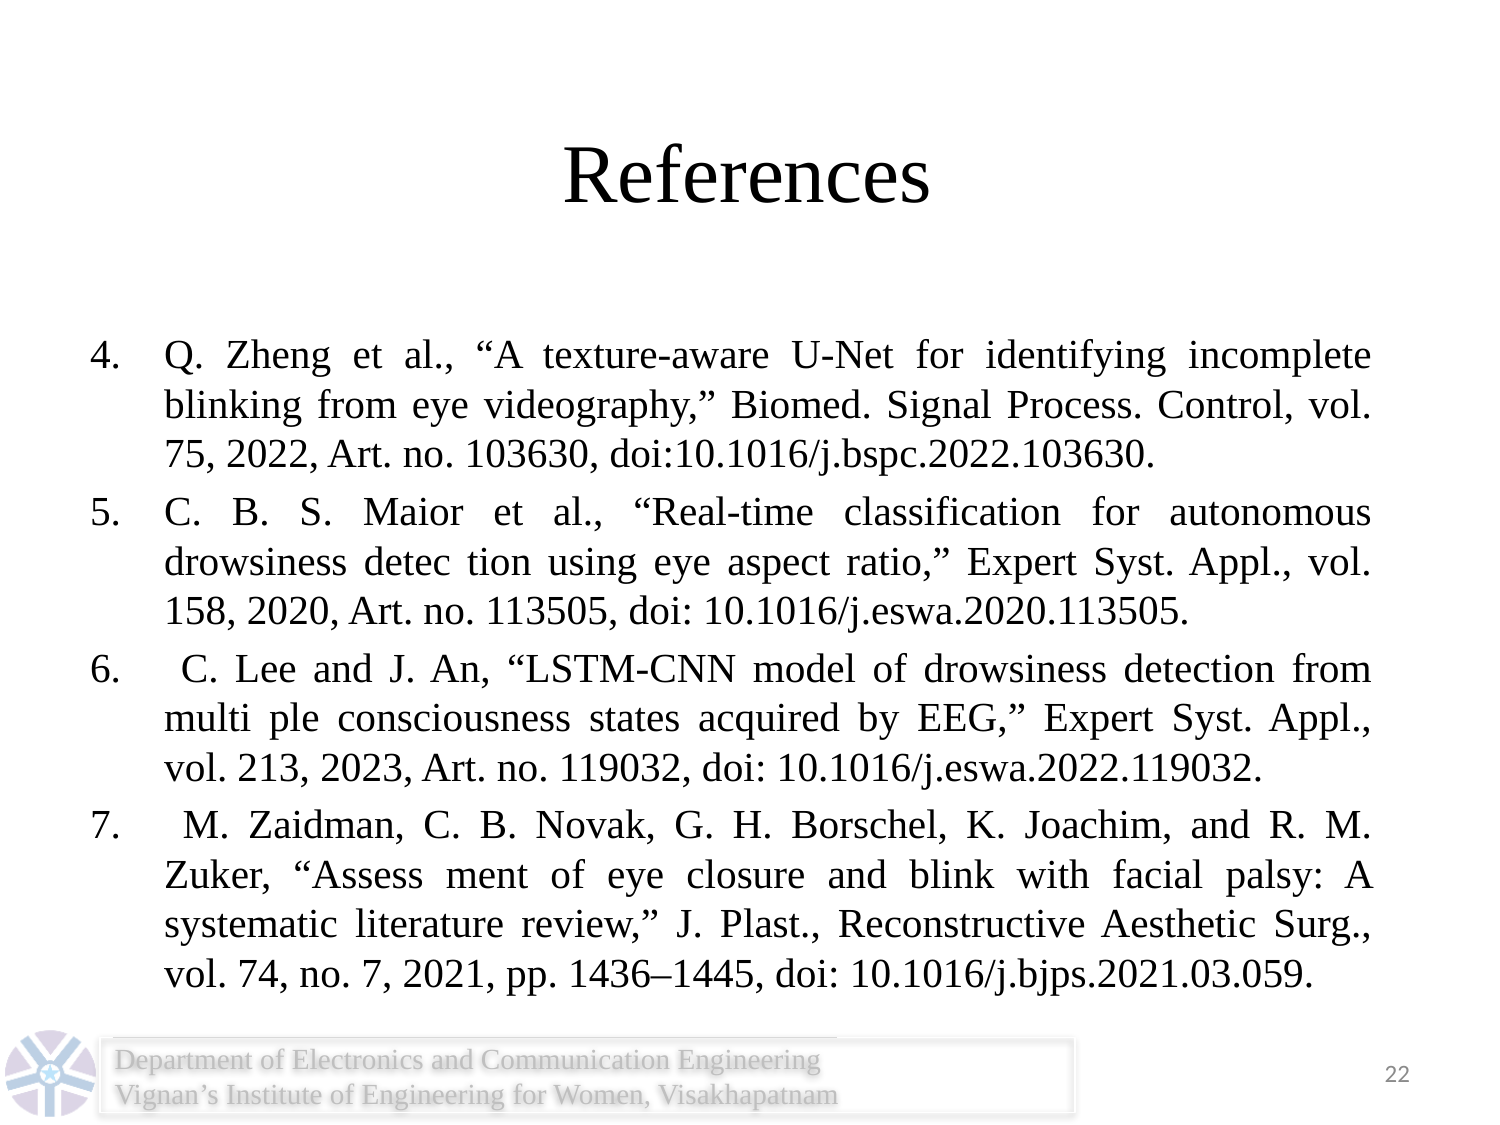

# References

Q. Zheng et al., “A texture-aware U-Net for identifying incomplete blinking from eye videography,” Biomed. Signal Process. Control, vol. 75, 2022, Art. no. 103630, doi:10.1016/j.bspc.2022.103630.
C. B. S. Maior et al., “Real-time classification for autonomous drowsiness detec tion using eye aspect ratio,” Expert Syst. Appl., vol. 158, 2020, Art. no. 113505, doi: 10.1016/j.eswa.2020.113505.
 C. Lee and J. An, “LSTM-CNN model of drowsiness detection from multi ple consciousness states acquired by EEG,” Expert Syst. Appl., vol. 213, 2023, Art. no. 119032, doi: 10.1016/j.eswa.2022.119032.
 M. Zaidman, C. B. Novak, G. H. Borschel, K. Joachim, and R. M. Zuker, “Assess ment of eye closure and blink with facial palsy: A systematic literature review,” J. Plast., Reconstructive Aesthetic Surg., vol. 74, no. 7, 2021, pp. 1436–1445, doi: 10.1016/j.bjps.2021.03.059.
22